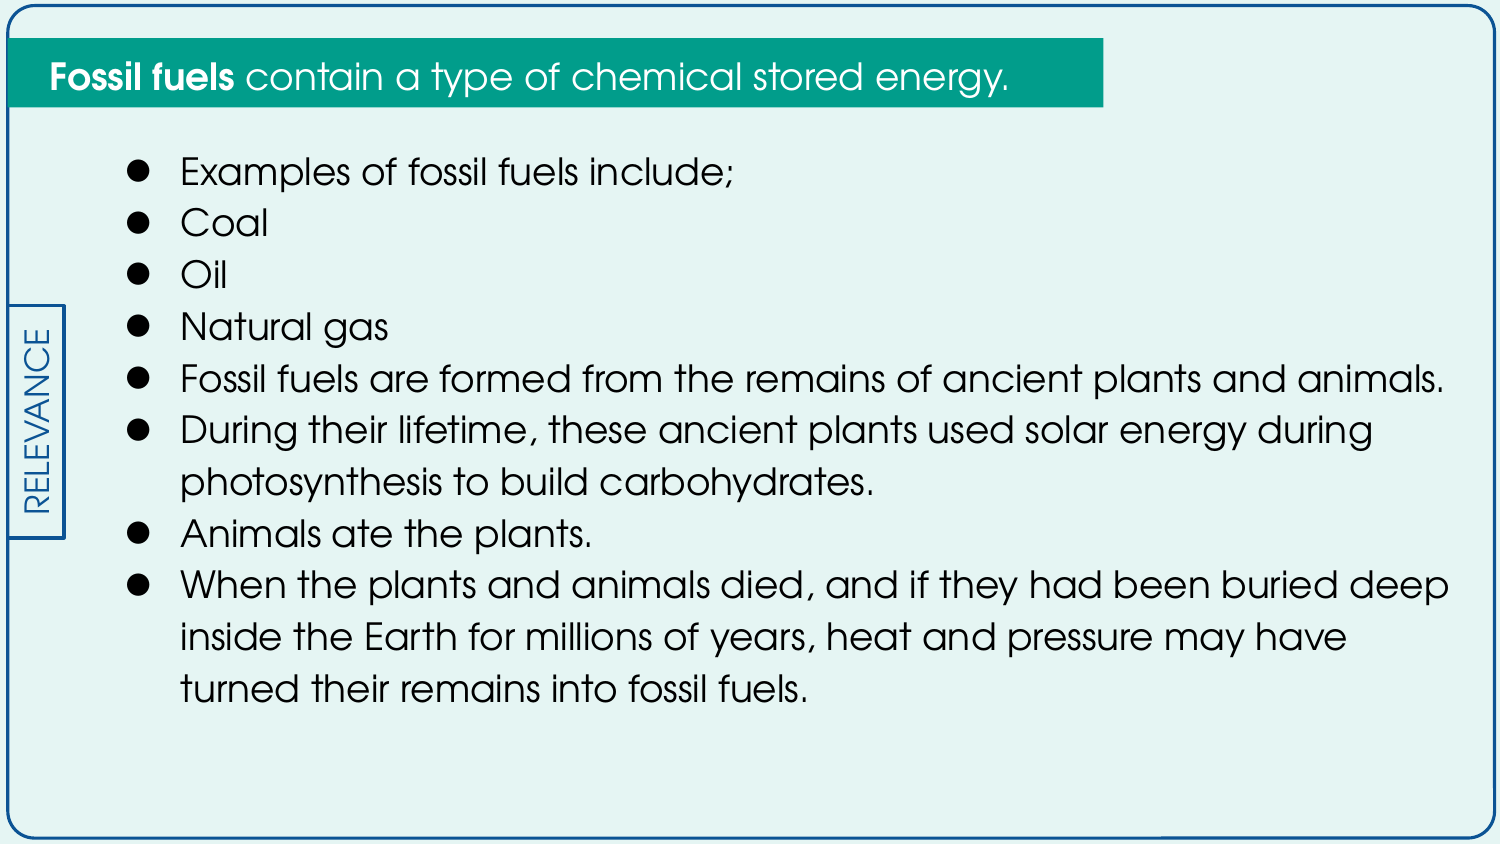

Fossil fuels contain a type of chemical stored energy.
Examples of fossil fuels include;
Coal
Oil
Natural gas
Fossil fuels are formed from the remains of ancient plants and animals.
During their lifetime, these ancient plants used solar energy during photosynthesis to build carbohydrates.
Animals ate the plants.
When the plants and animals died, and if they had been buried deep inside the Earth for millions of years, heat and pressure may have turned their remains into fossil fuels.